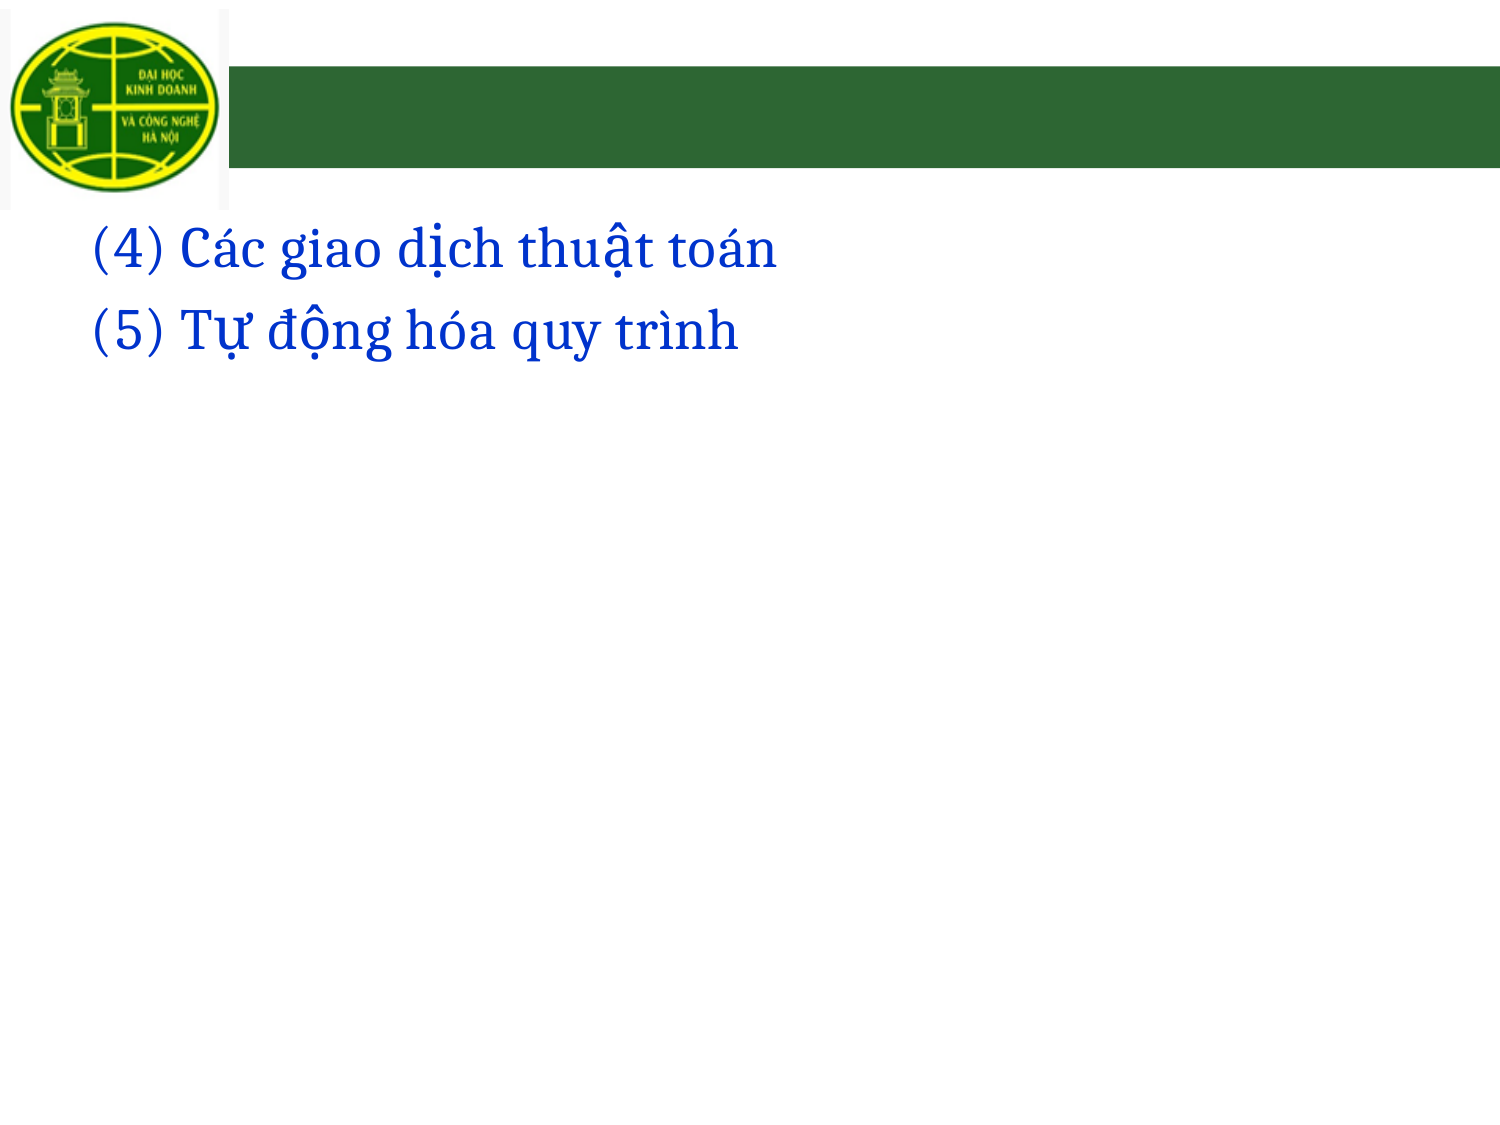

#
(4) Các giao dịch thuật toán
(5) Tự động hóa quy trình